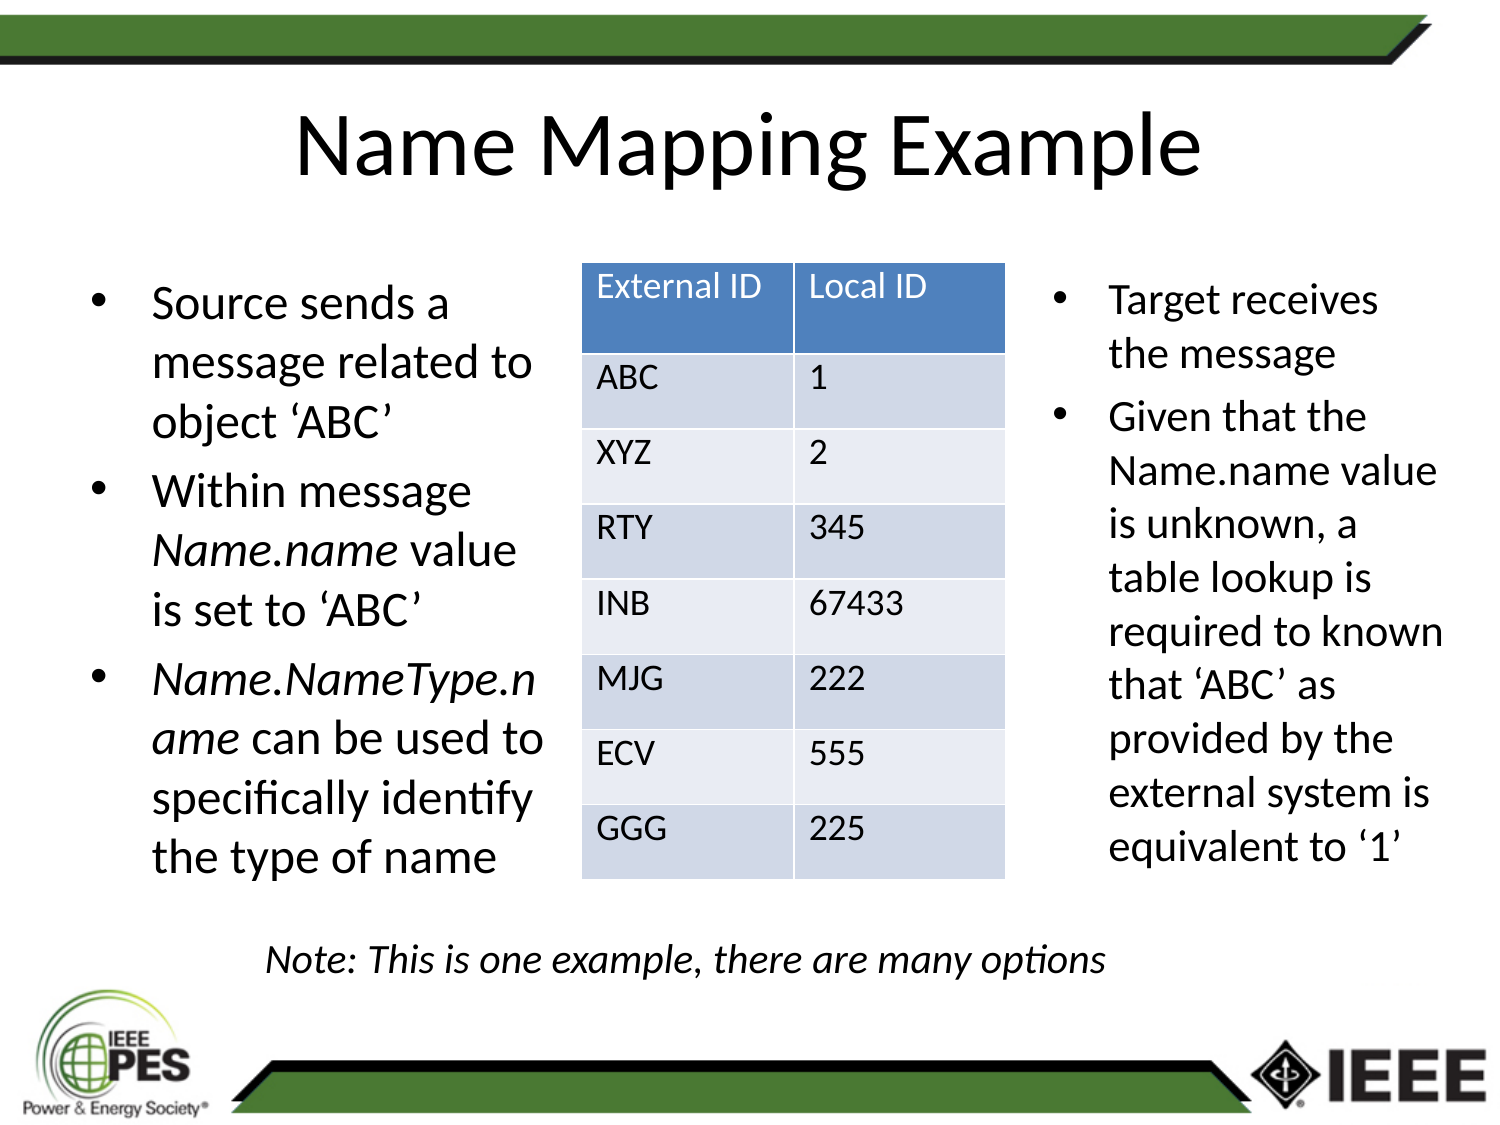

# Name Mapping Example
Source sends a message related to object ‘ABC’
Within message Name.name value is set to ‘ABC’
Name.NameType.name can be used to specifically identify the type of name
| External ID | Local ID |
| --- | --- |
| ABC | 1 |
| XYZ | 2 |
| RTY | 345 |
| INB | 67433 |
| MJG | 222 |
| ECV | 555 |
| GGG | 225 |
Target receives the message
Given that the Name.name value is unknown, a table lookup is required to known that ‘ABC’ as provided by the external system is equivalent to ‘1’
Note: This is one example, there are many options